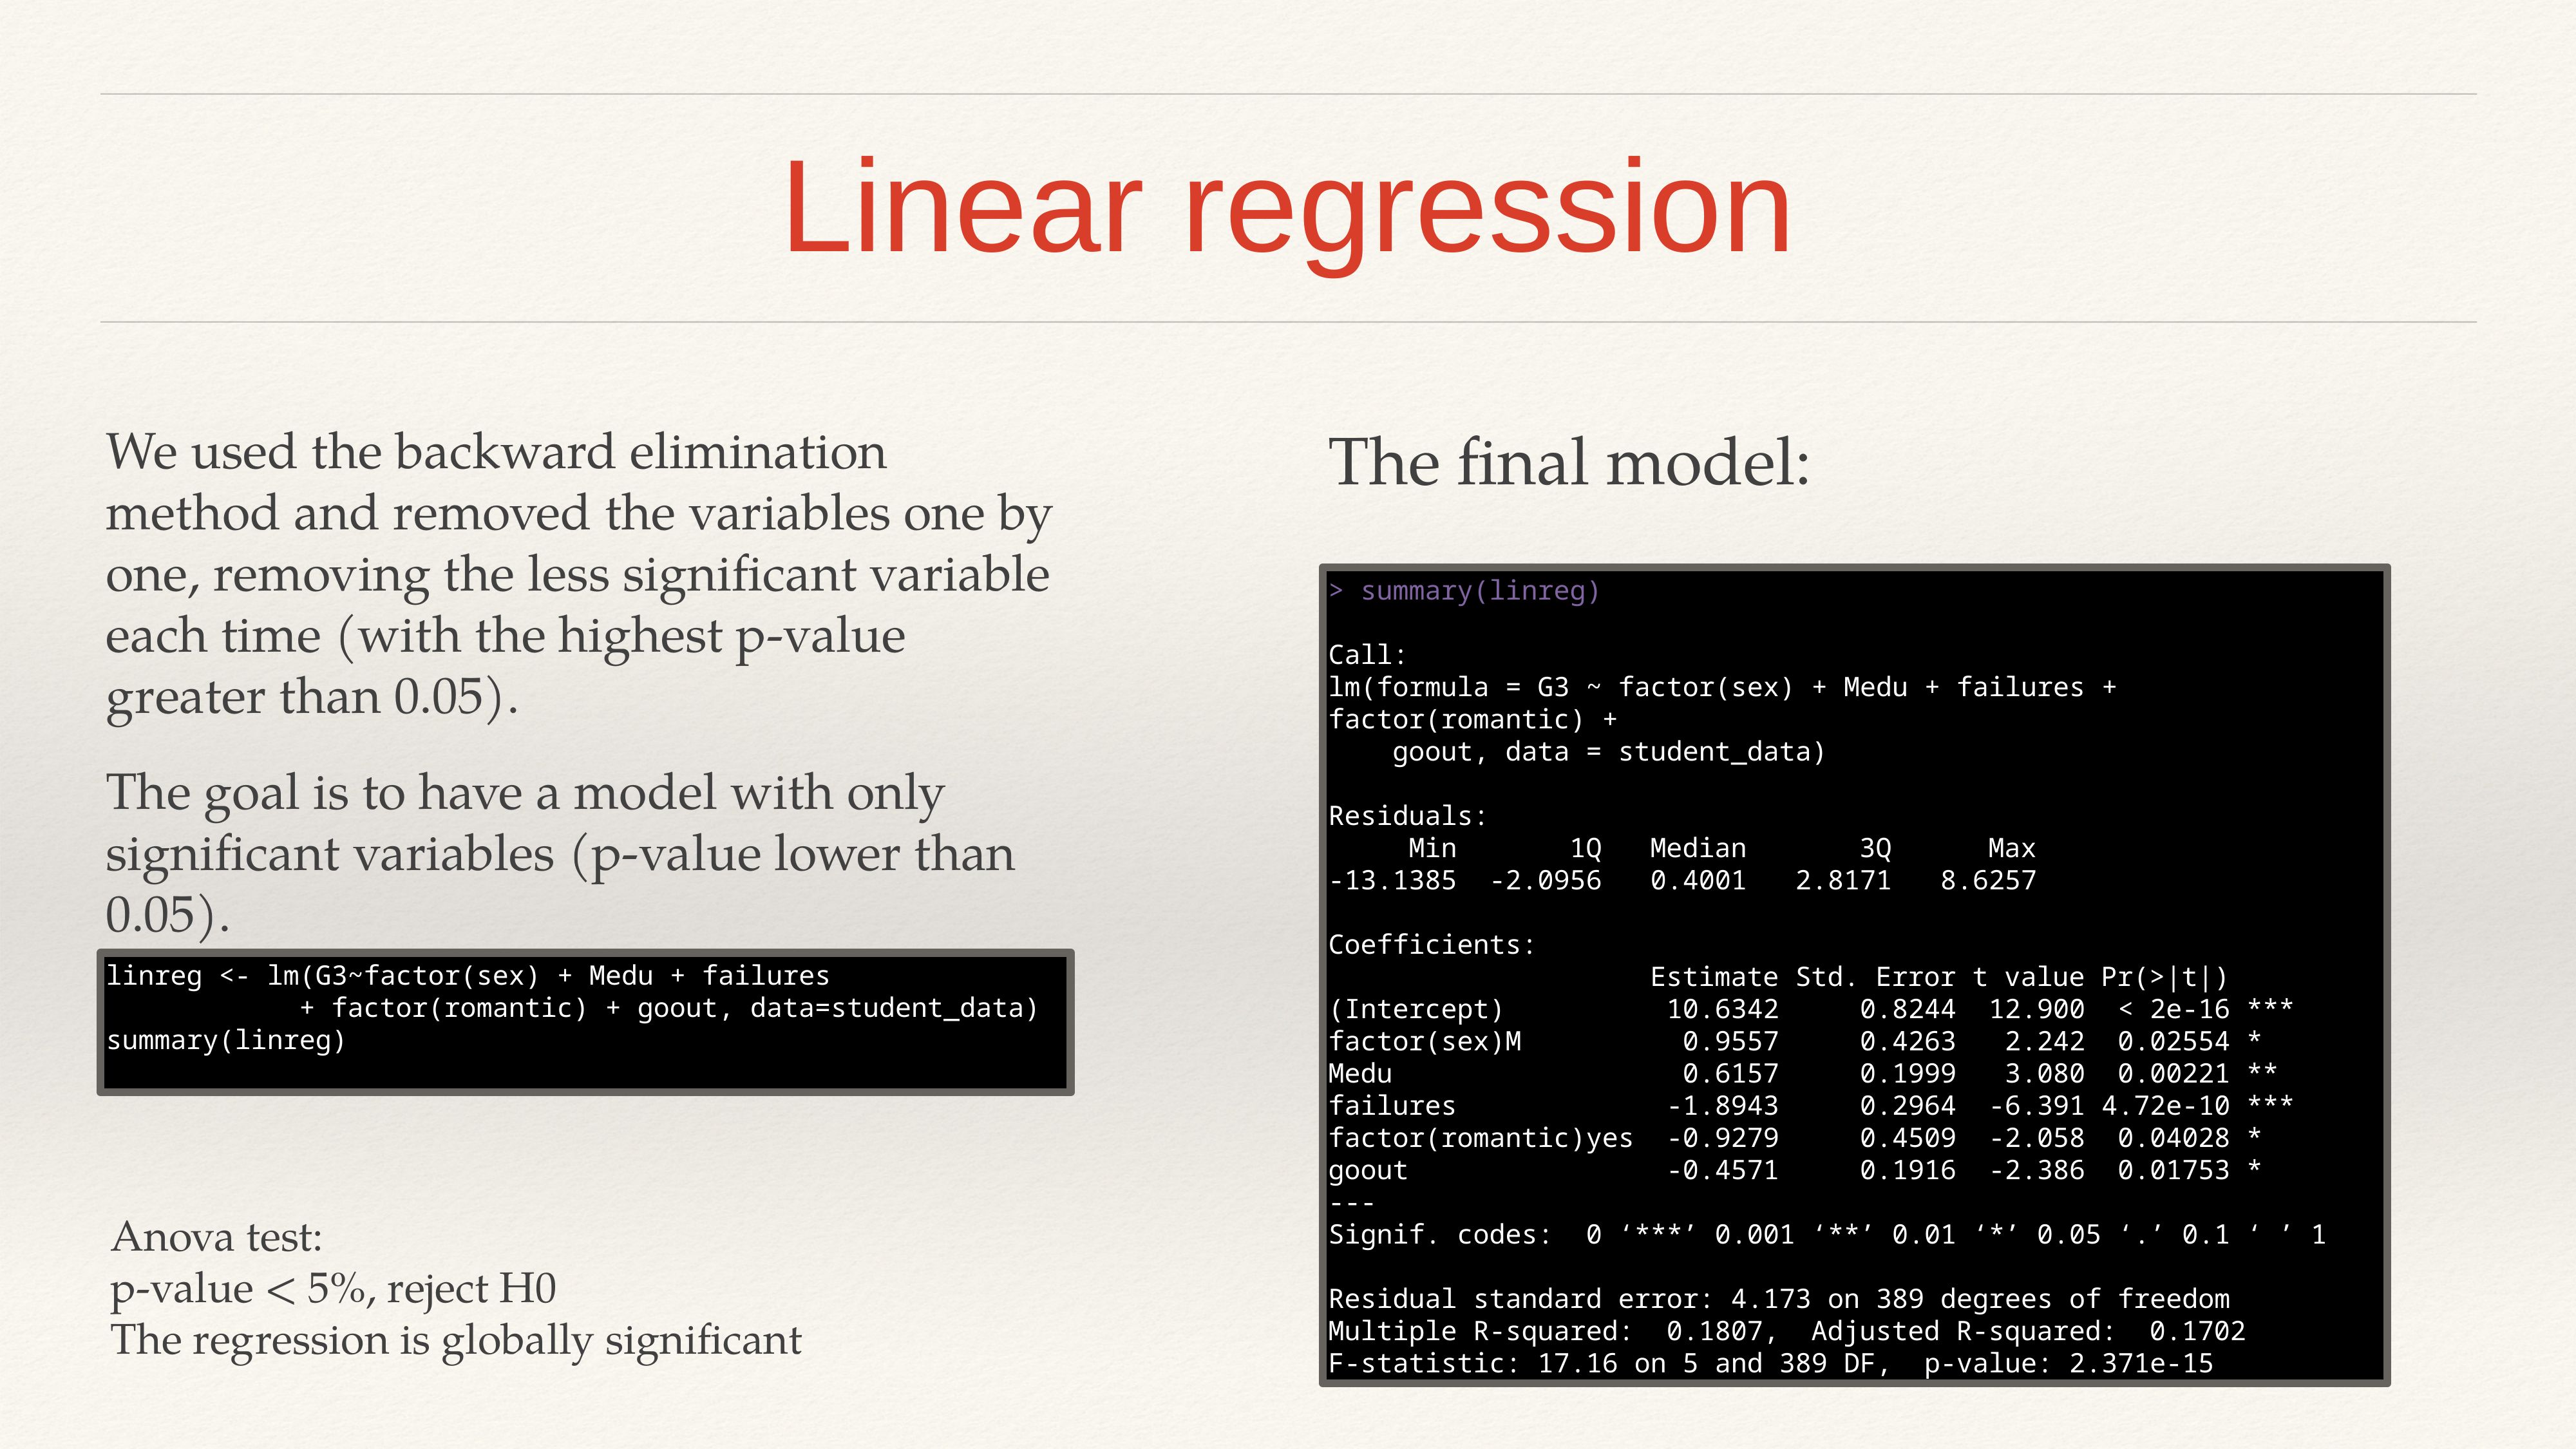

Linear regression
We used the backward elimination method and removed the variables one by one, removing the less significant variable each time (with the highest p-value greater than 0.05).
The goal is to have a model with only significant variables (p-value lower than 0.05).
The final model:
> summary(linreg)

Call:
lm(formula = G3 ~ factor(sex) + Medu + failures + factor(romantic) +
    goout, data = student_data)

Residuals:
     Min       1Q   Median       3Q      Max
-13.1385  -2.0956   0.4001   2.8171   8.6257

Coefficients:
                    Estimate Std. Error t value Pr(>|t|)
(Intercept)          10.6342     0.8244  12.900  < 2e-16 ***
factor(sex)M          0.9557     0.4263   2.242  0.02554 *
Medu                  0.6157     0.1999   3.080  0.00221 **
failures             -1.8943     0.2964  -6.391 4.72e-10 ***
factor(romantic)yes  -0.9279     0.4509  -2.058  0.04028 *
goout                -0.4571     0.1916  -2.386  0.01753 *
---
Signif. codes:  0 ‘***’ 0.001 ‘**’ 0.01 ‘*’ 0.05 ‘.’ 0.1 ‘ ’ 1

Residual standard error: 4.173 on 389 degrees of freedom
Multiple R-squared:  0.1807,	Adjusted R-squared:  0.1702
F-statistic: 17.16 on 5 and 389 DF,  p-value: 2.371e-15
linreg <- lm(G3~factor(sex) + Medu + failures
            + factor(romantic) + goout, data=student_data)
summary(linreg)

Anova test:
p-value < 5%, reject H0
The regression is globally significant